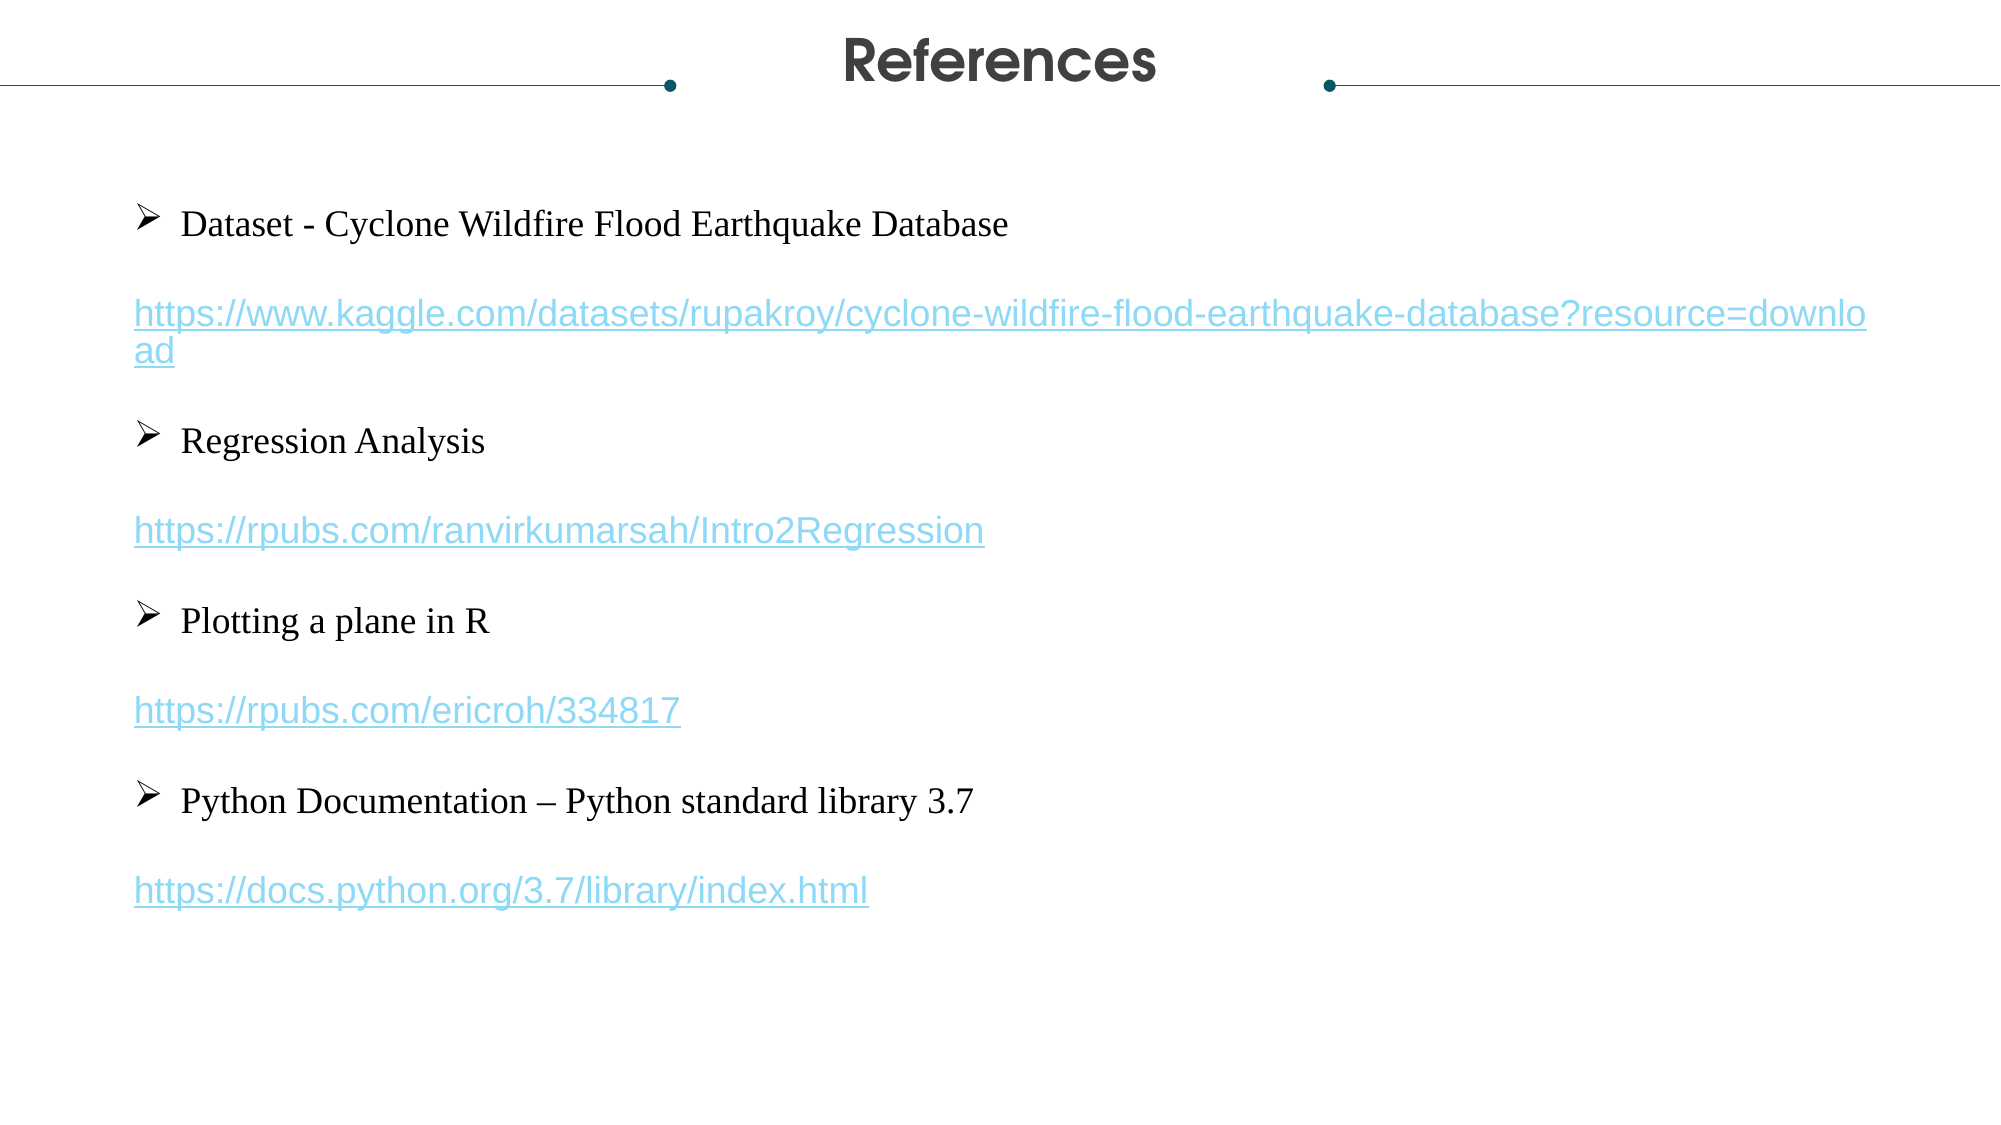

References
Dataset - Cyclone Wildfire Flood Earthquake Database

https://www.kaggle.com/datasets/rupakroy/cyclone-wildfire-flood-earthquake-database?resource=download

Regression Analysis

https://rpubs.com/ranvirkumarsah/Intro2Regression

Plotting a plane in R

https://rpubs.com/ericroh/334817

Python Documentation – Python standard library 3.7

https://docs.python.org/3.7/library/index.html